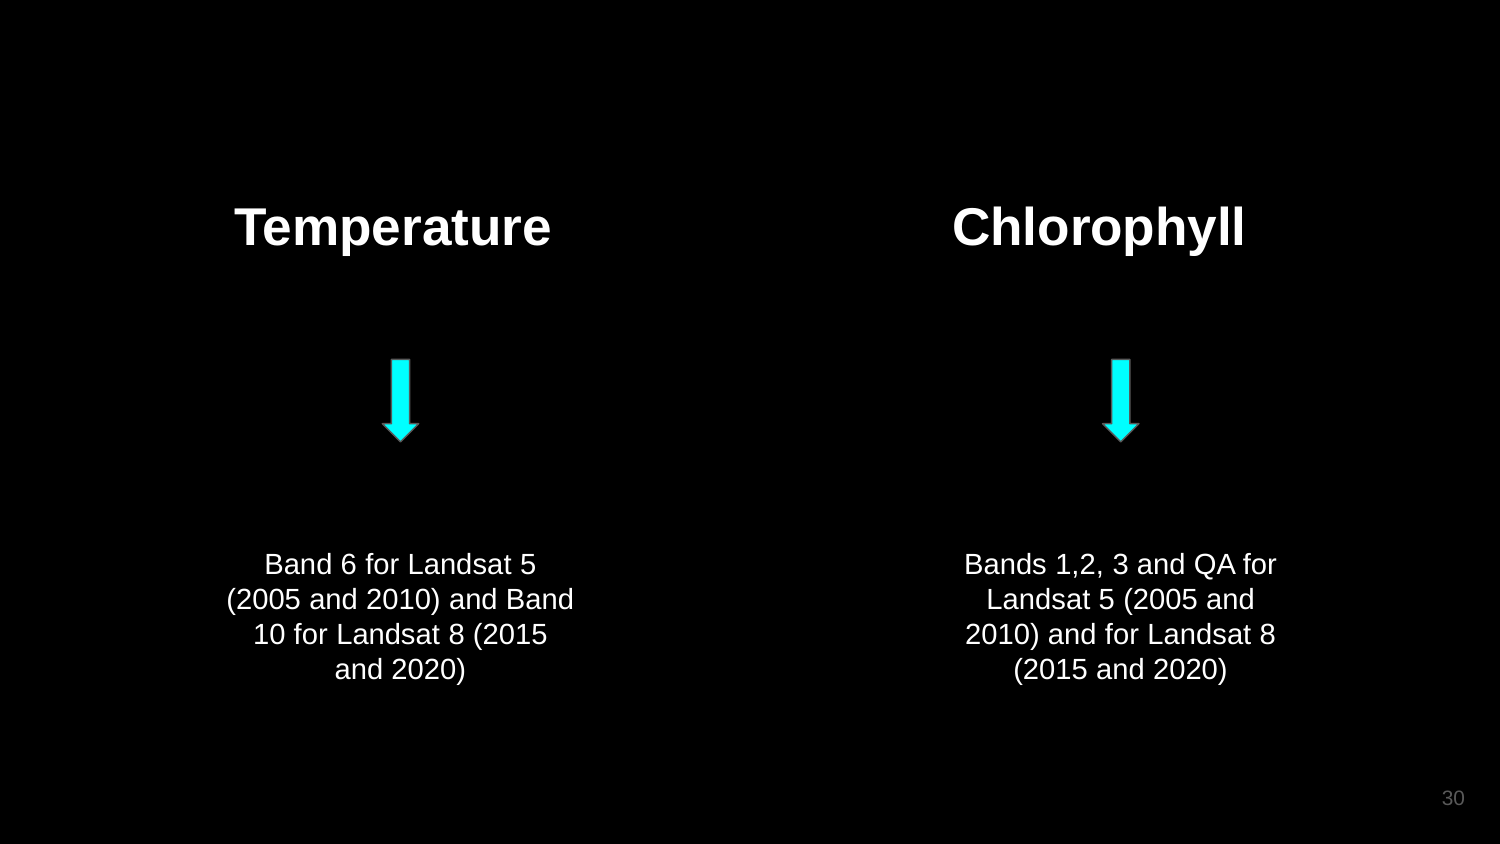

# Temperature
Chlorophyll

Band 6 for Landsat 5 (2005 and 2010) and Band 10 for Landsat 8 (2015 and 2020)
Bands 1,2, 3 and QA for Landsat 5 (2005 and 2010) and for Landsat 8 (2015 and 2020)
30